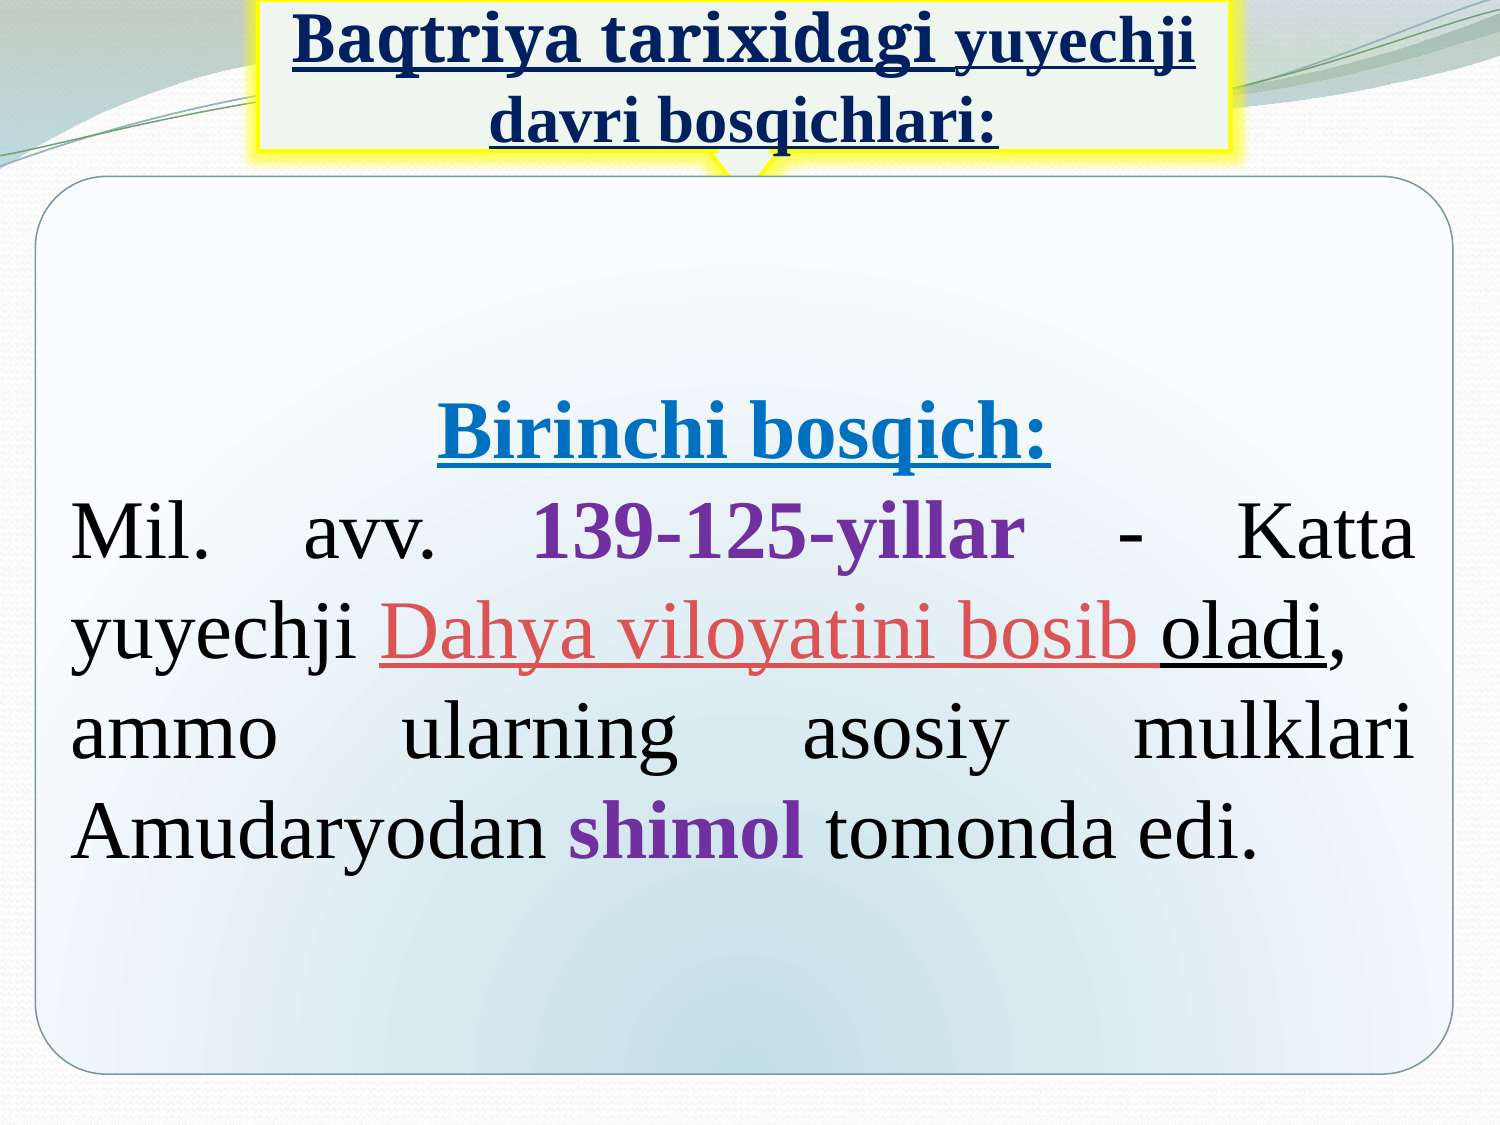

Baqtriya tarixidagi yuyechji davri bosqichlari:
Birinchi bosqich:
Mil. avv. 139-125-yillar - Katta yuyechji Dahya viloyatini bosib oladi, ammo ularning asosiy mulklari Amudaryodan shimol tomonda edi.